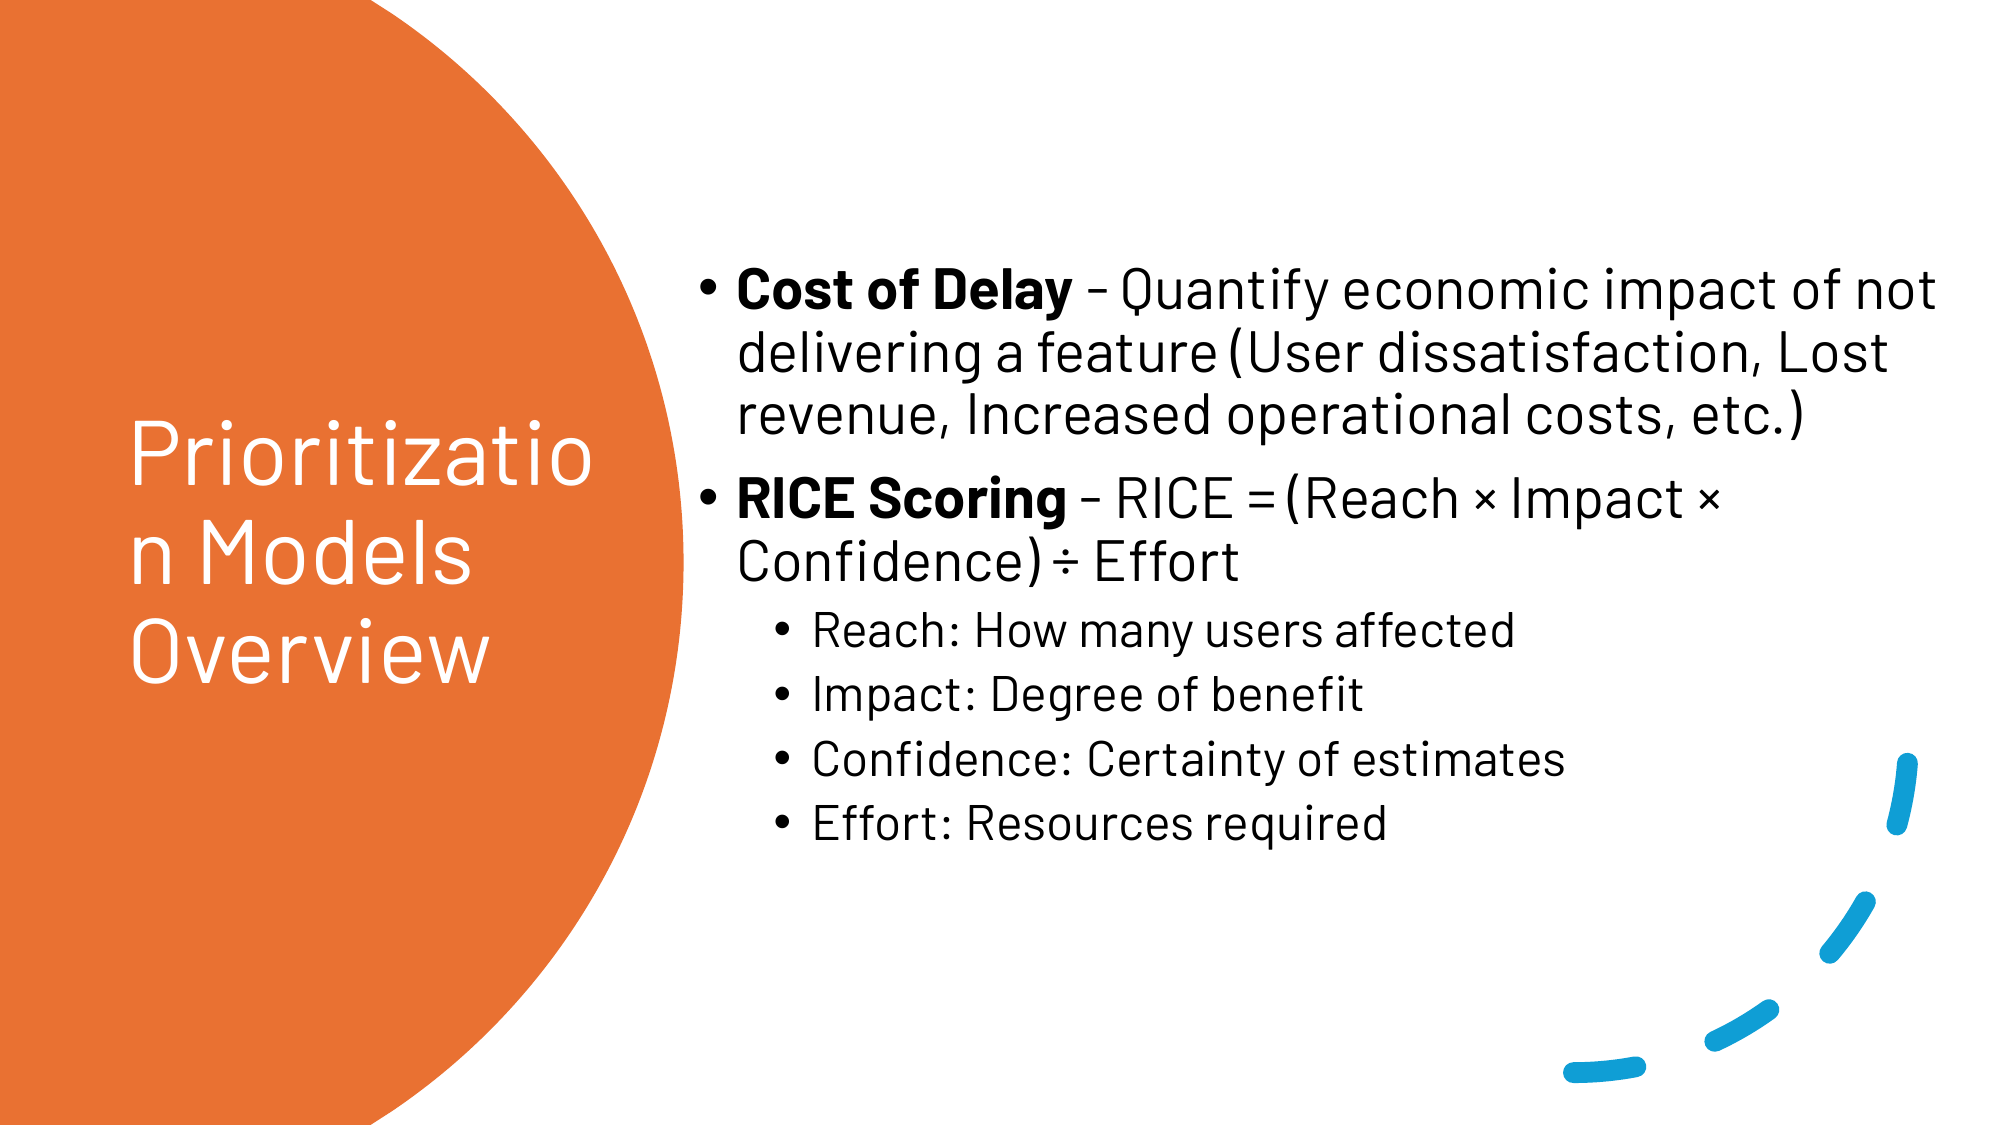

Cost of Delay - Quantify economic impact of not delivering a feature (User dissatisfaction, Lost revenue, Increased operational costs, etc.)
RICE Scoring - RICE = (Reach × Impact × Confidence) ÷ Effort
Reach: How many users affected
Impact: Degree of benefit
Confidence: Certainty of estimates
Effort: Resources required
# Prioritization Models Overview